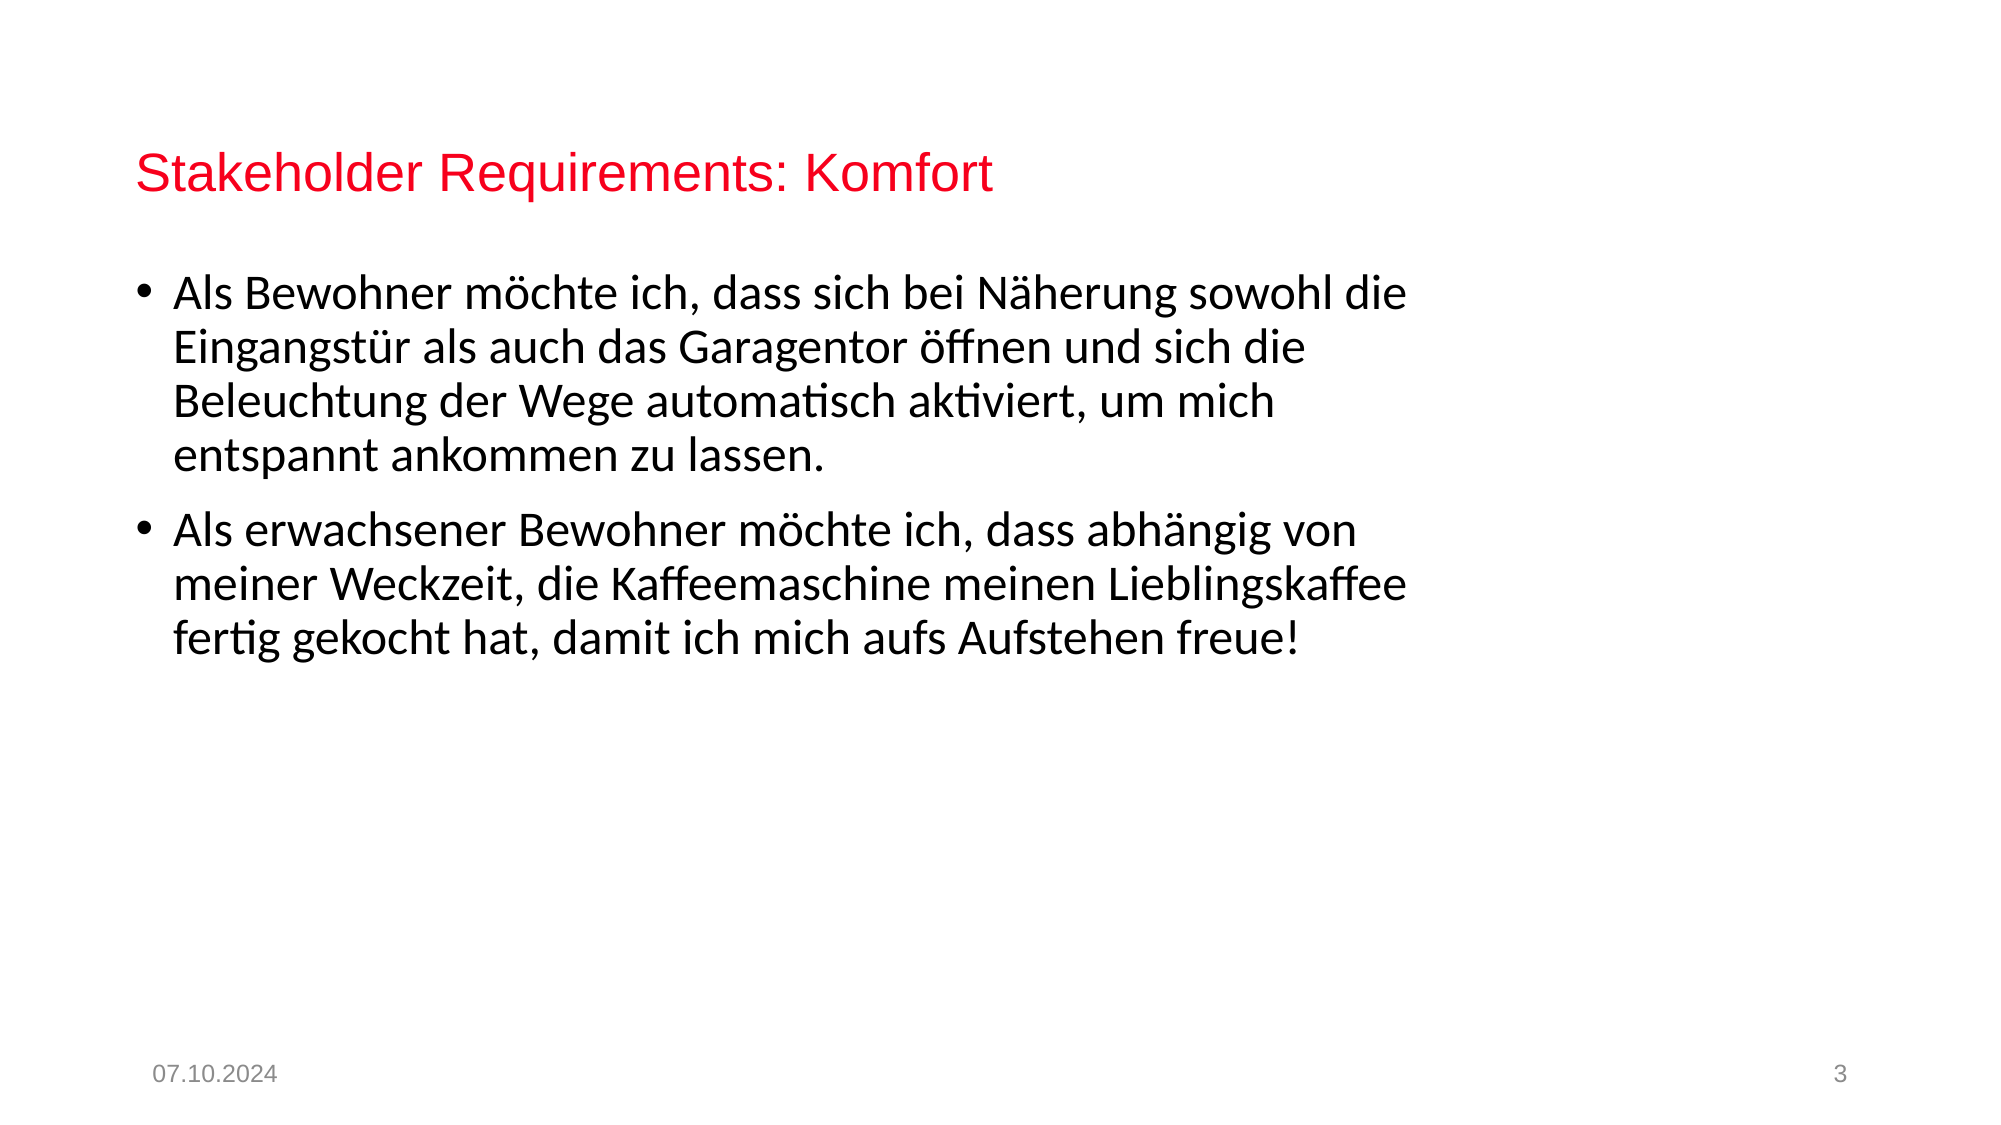

# Stakeholder Requirements: Komfort
Als Bewohner möchte ich, dass sich bei Näherung sowohl die Eingangstür als auch das Garagentor öffnen und sich die Beleuchtung der Wege automatisch aktiviert, um mich entspannt ankommen zu lassen.
Als erwachsener Bewohner möchte ich, dass abhängig von meiner Weckzeit, die Kaffeemaschine meinen Lieblingskaffee fertig gekocht hat, damit ich mich aufs Aufstehen freue!

07.10.2024

3